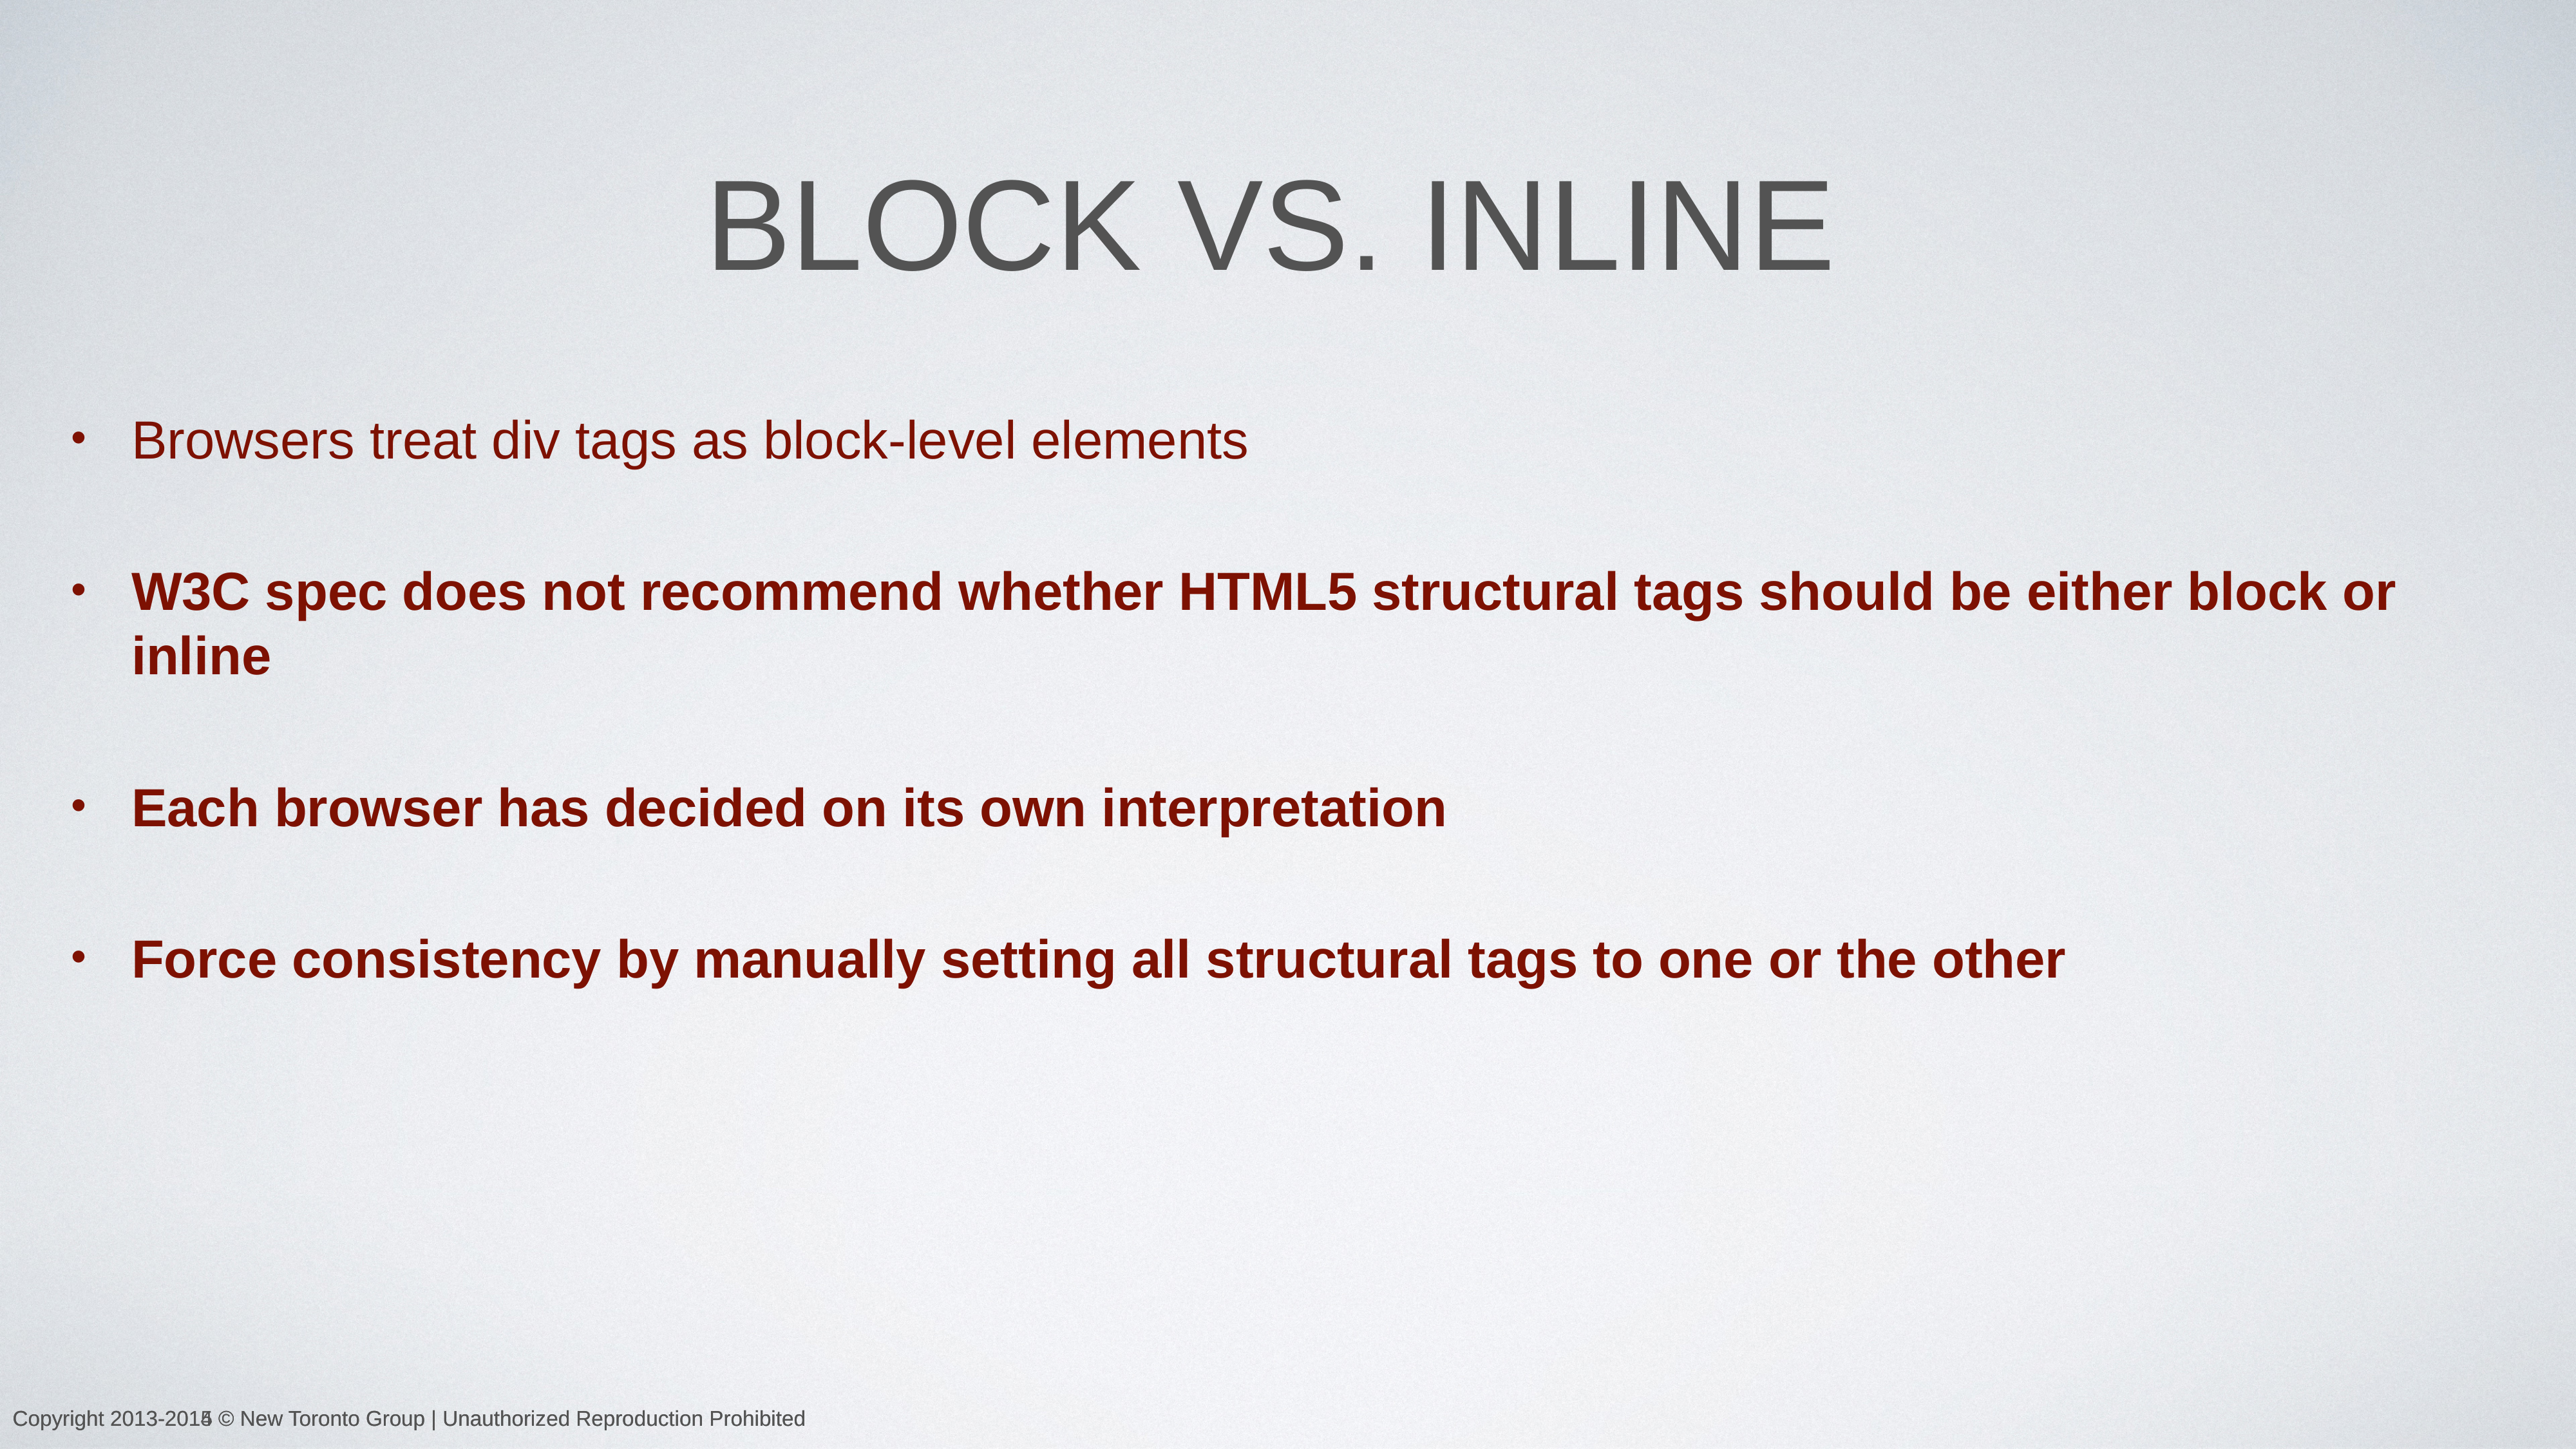

# Block vs. inline
Browsers treat div tags as block-level elements
W3C spec does not recommend whether HTML5 structural tags should be either block or inline
Each browser has decided on its own interpretation
Force consistency by manually setting all structural tags to one or the other